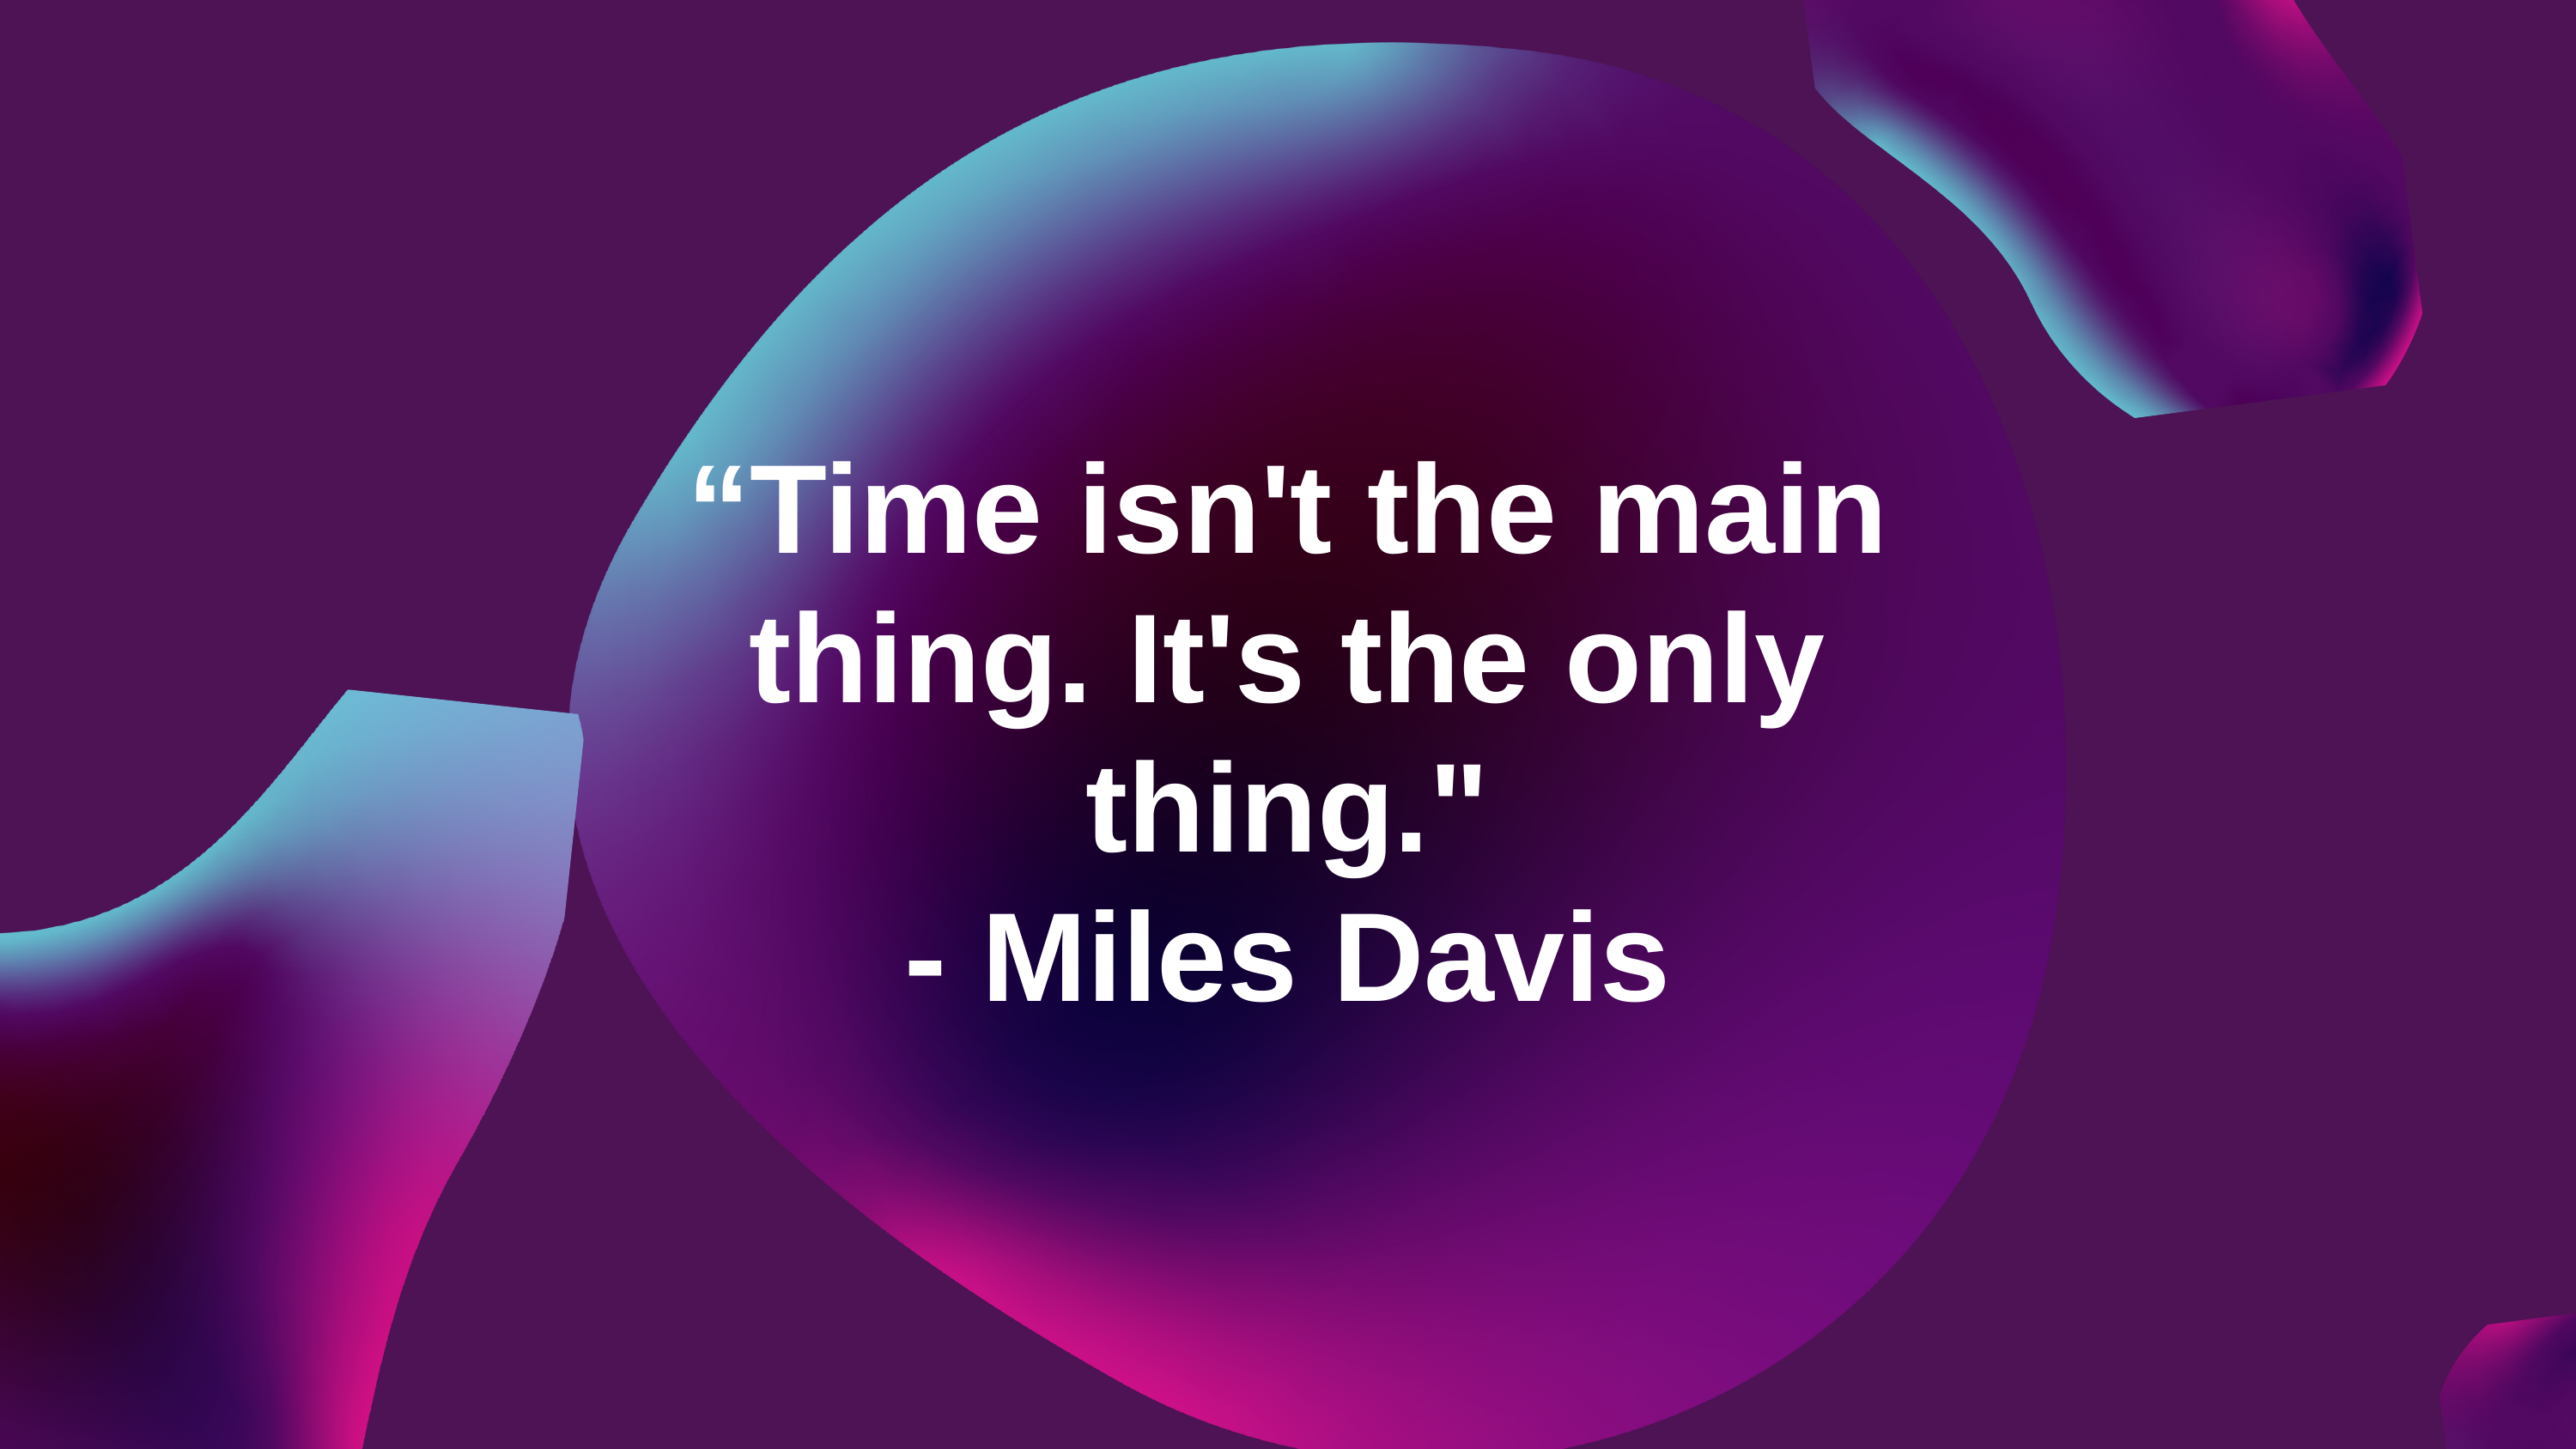

“Time isn't the main thing. It's the only
thing."
- Miles Davis